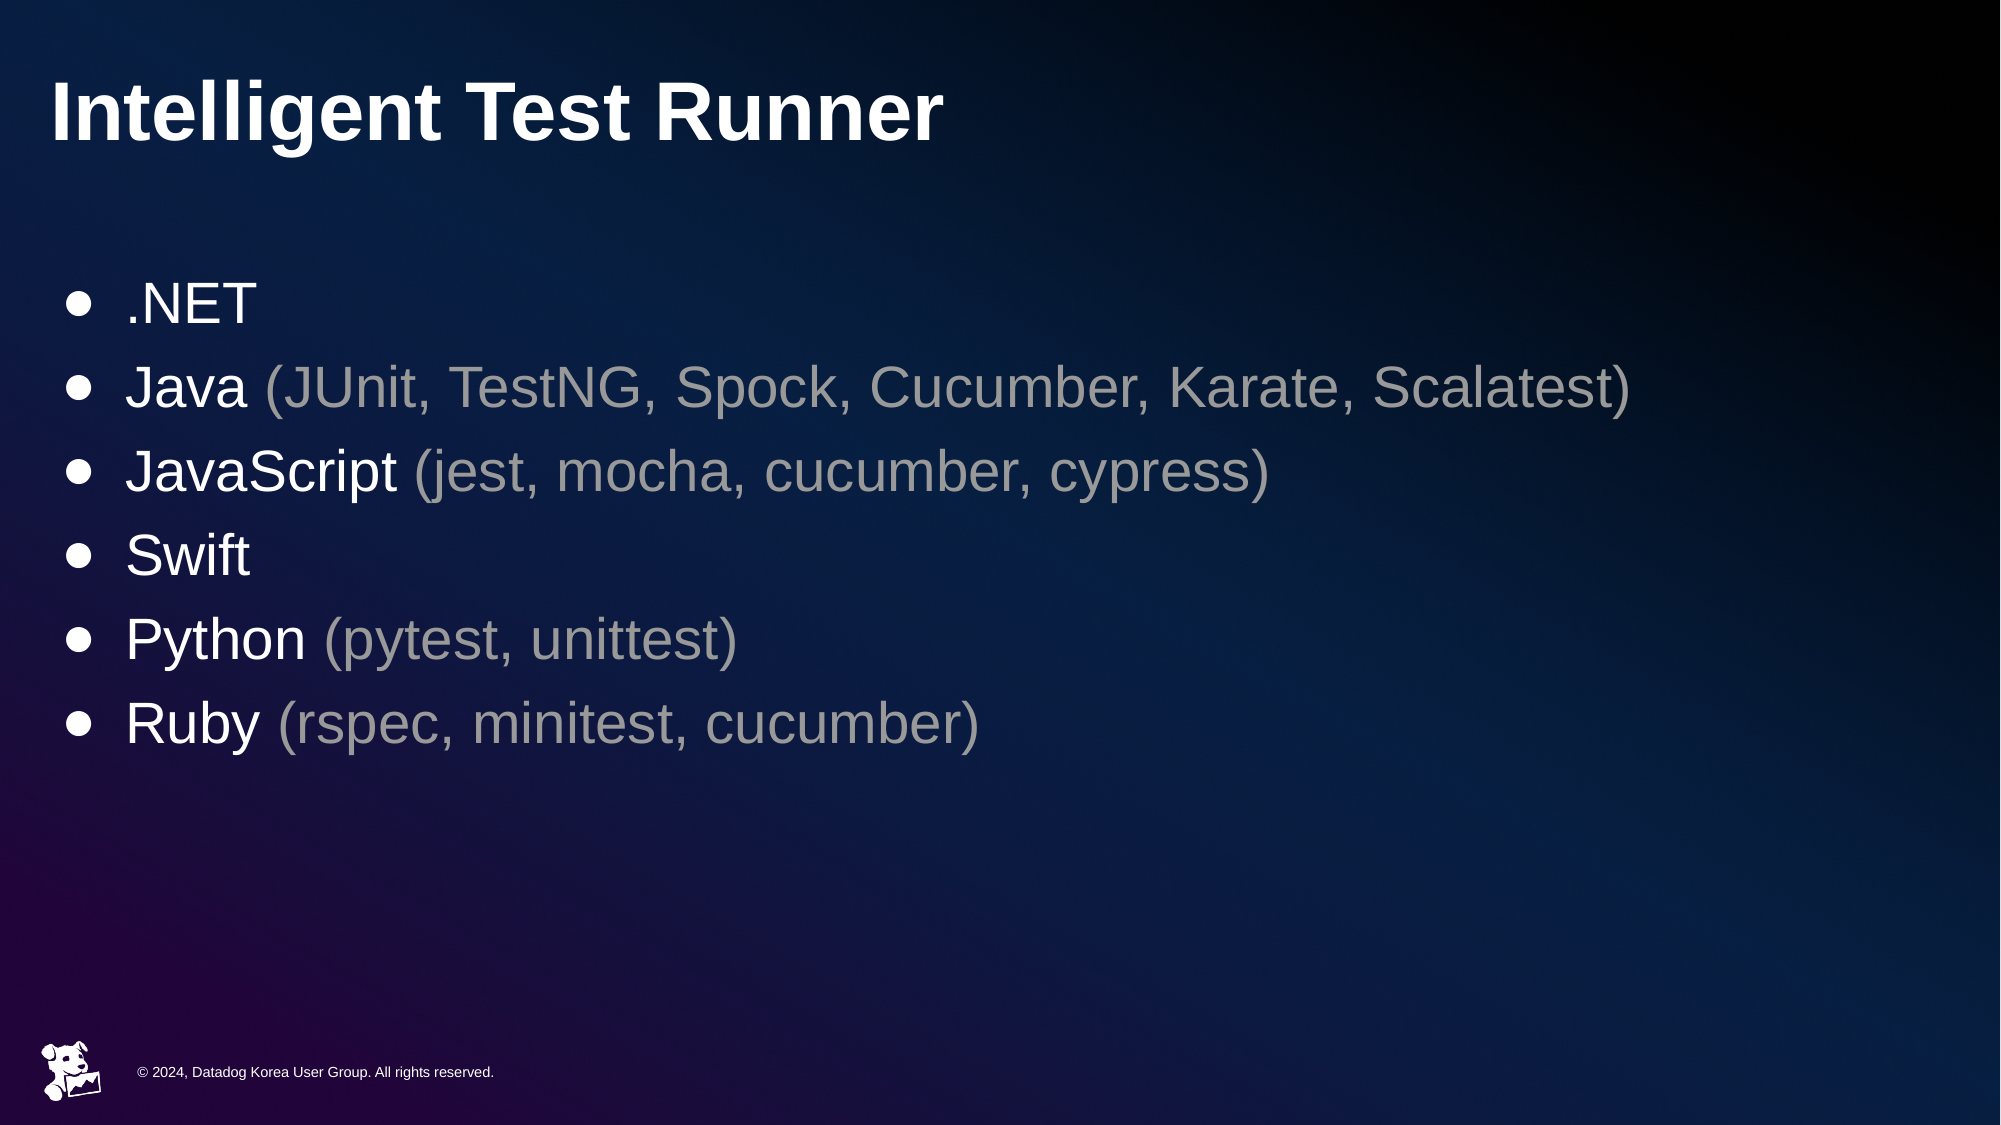

# Intelligent Test Runner
.NET
Java (JUnit, TestNG, Spock, Cucumber, Karate, Scalatest)
JavaScript (jest, mocha, cucumber, cypress)
Swift
Python (pytest, unittest)
Ruby (rspec, minitest, cucumber)